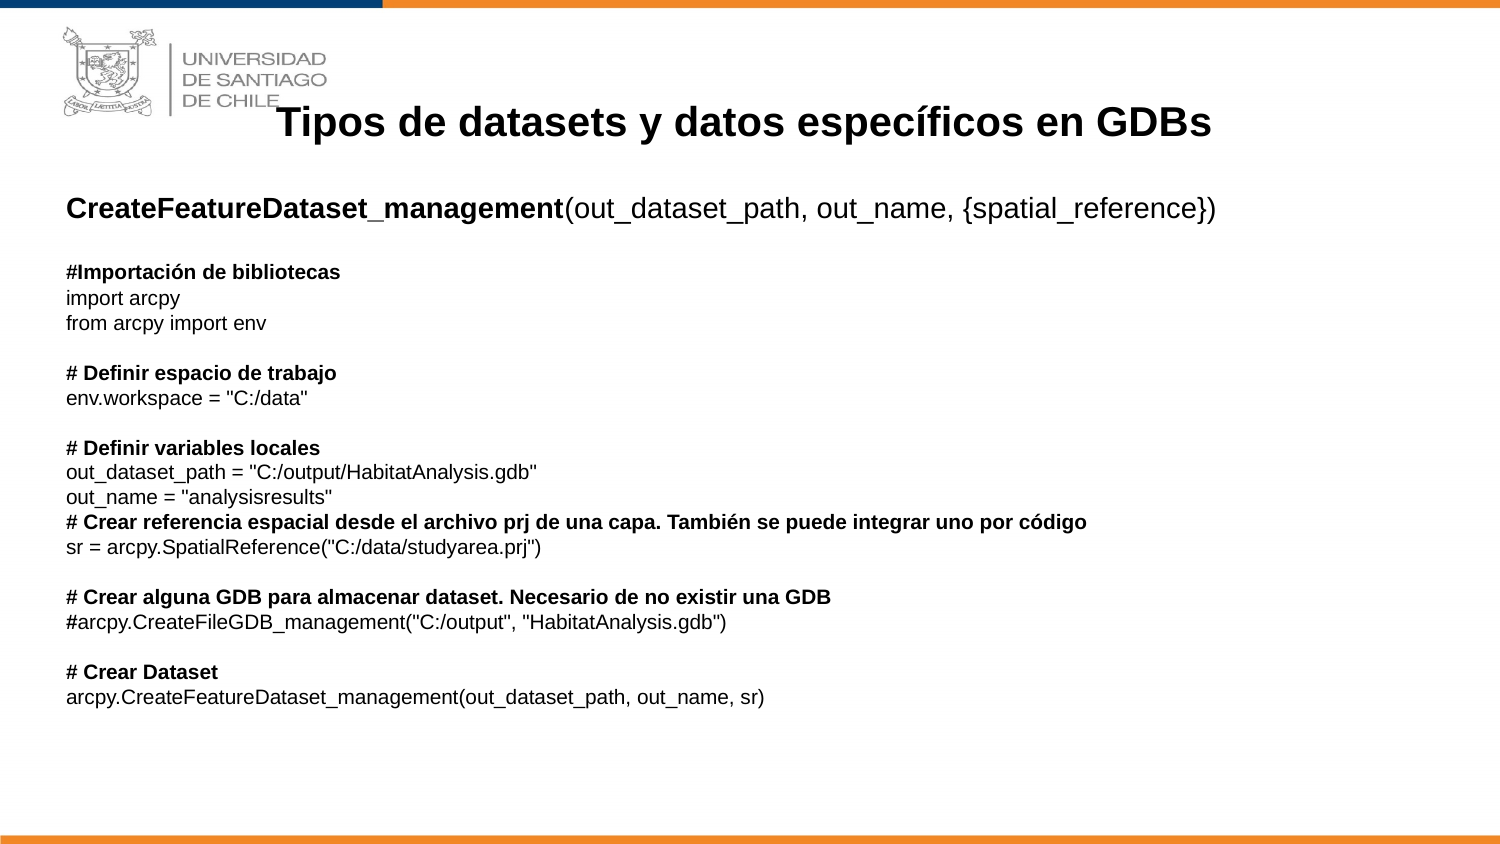

# Tipos de datasets y datos específicos en GDBs
CreateFeatureDataset_management(out_dataset_path, out_name, {spatial_reference})

#Importación de bibliotecas
import arcpy
from arcpy import env

# Definir espacio de trabajo
env.workspace = "C:/data"

# Definir variables locales
out_dataset_path = "C:/output/HabitatAnalysis.gdb"
out_name = "analysisresults"
# Crear referencia espacial desde el archivo prj de una capa. También se puede integrar uno por código
sr = arcpy.SpatialReference("C:/data/studyarea.prj")

# Crear alguna GDB para almacenar dataset. Necesario de no existir una GDB
#arcpy.CreateFileGDB_management("C:/output", "HabitatAnalysis.gdb")

# Crear Dataset
arcpy.CreateFeatureDataset_management(out_dataset_path, out_name, sr)